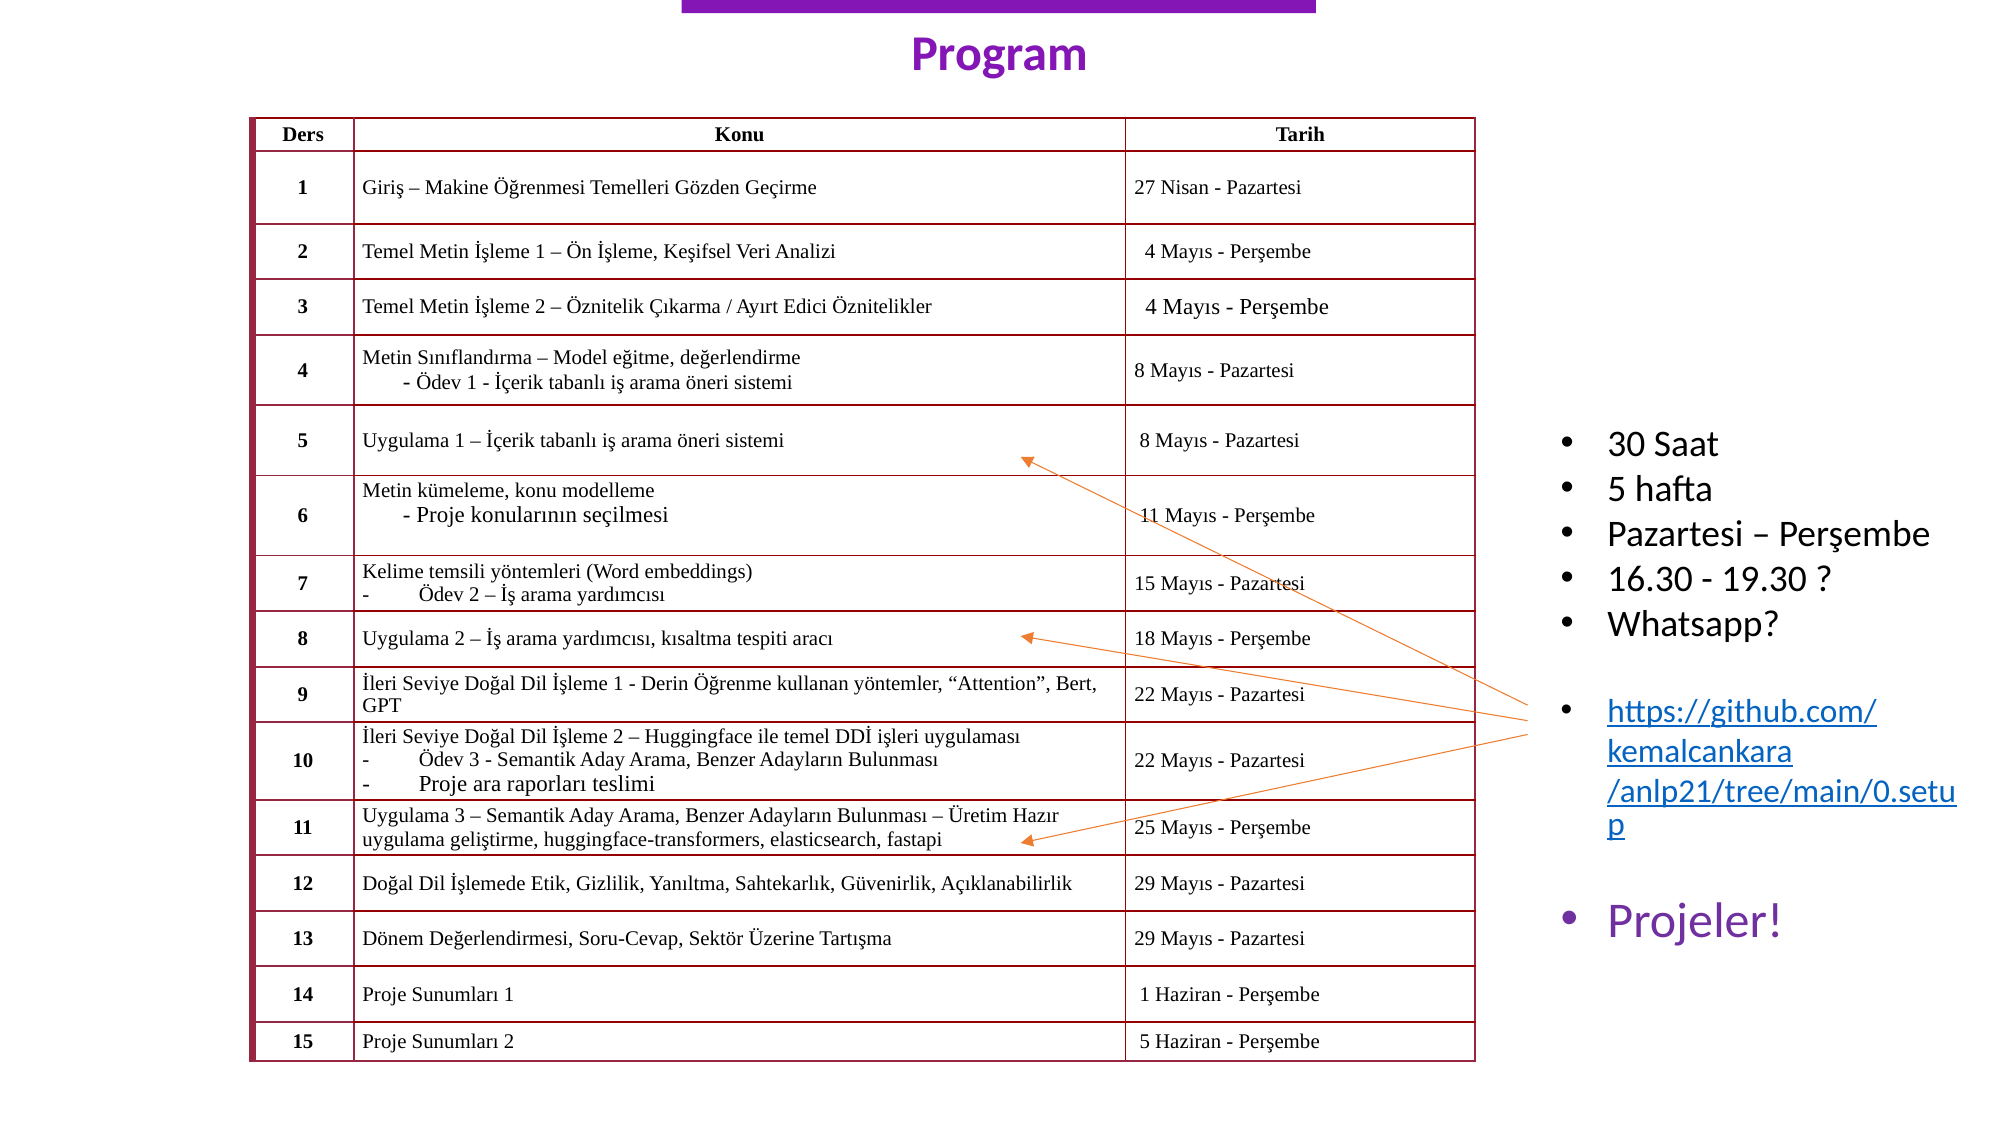

Program

| Ders | Konu | Tarih |
| --- | --- | --- |
| 1 | Giriş – Makine Öğrenmesi Temelleri Gözden Geçirme | 27 Nisan - Pazartesi |
| 2 | Temel Metin İşleme 1 – Ön İşleme, Keşifsel Veri Analizi | 4 Mayıs - Perşembe |
| 3 | Temel Metin İşleme 2 – Öznitelik Çıkarma / Ayırt Edici Öznitelikler | 4 Mayıs - Perşembe |
| 4 | Metin Sınıflandırma – Model eğitme, değerlendirme - Ödev 1 - İçerik tabanlı iş arama öneri sistemi | 8 Mayıs - Pazartesi |
| 5 | Uygulama 1 – İçerik tabanlı iş arama öneri sistemi | 8 Mayıs - Pazartesi |
| 6 | Metin kümeleme, konu modelleme - Proje konularının seçilmesi | 11 Mayıs - Perşembe |
| 7 | Kelime temsili yöntemleri (Word embeddings) Ödev 2 – İş arama yardımcısı | 15 Mayıs - Pazartesi |
| 8 | Uygulama 2 – İş arama yardımcısı, kısaltma tespiti aracı | 18 Mayıs - Perşembe |
| 9 | İleri Seviye Doğal Dil İşleme 1 - Derin Öğrenme kullanan yöntemler, “Attention”, Bert, GPT | 22 Mayıs - Pazartesi |
| 10 | İleri Seviye Doğal Dil İşleme 2 – Huggingface ile temel DDİ işleri uygulaması Ödev 3 - Semantik Aday Arama, Benzer Adayların Bulunması Proje ara raporları teslimi | 22 Mayıs - Pazartesi |
| 11 | Uygulama 3 – Semantik Aday Arama, Benzer Adayların Bulunması – Üretim Hazır uygulama geliştirme, huggingface-transformers, elasticsearch, fastapi | 25 Mayıs - Perşembe |
| 12 | Doğal Dil İşlemede Etik, Gizlilik, Yanıltma, Sahtekarlık, Güvenirlik, Açıklanabilirlik | 29 Mayıs - Pazartesi |
| 13 | Dönem Değerlendirmesi, Soru-Cevap, Sektör Üzerine Tartışma | 29 Mayıs - Pazartesi |
| 14 | Proje Sunumları 1 | 1 Haziran - Perşembe |
| 15 | Proje Sunumları 2 | 5 Haziran - Perşembe |
30 Saat
5 hafta
Pazartesi – Perşembe
16.30 - 19.30 ?
Whatsapp?

https://github.com/kemalcankara/anlp21/tree/main/0.setup

Projeler!